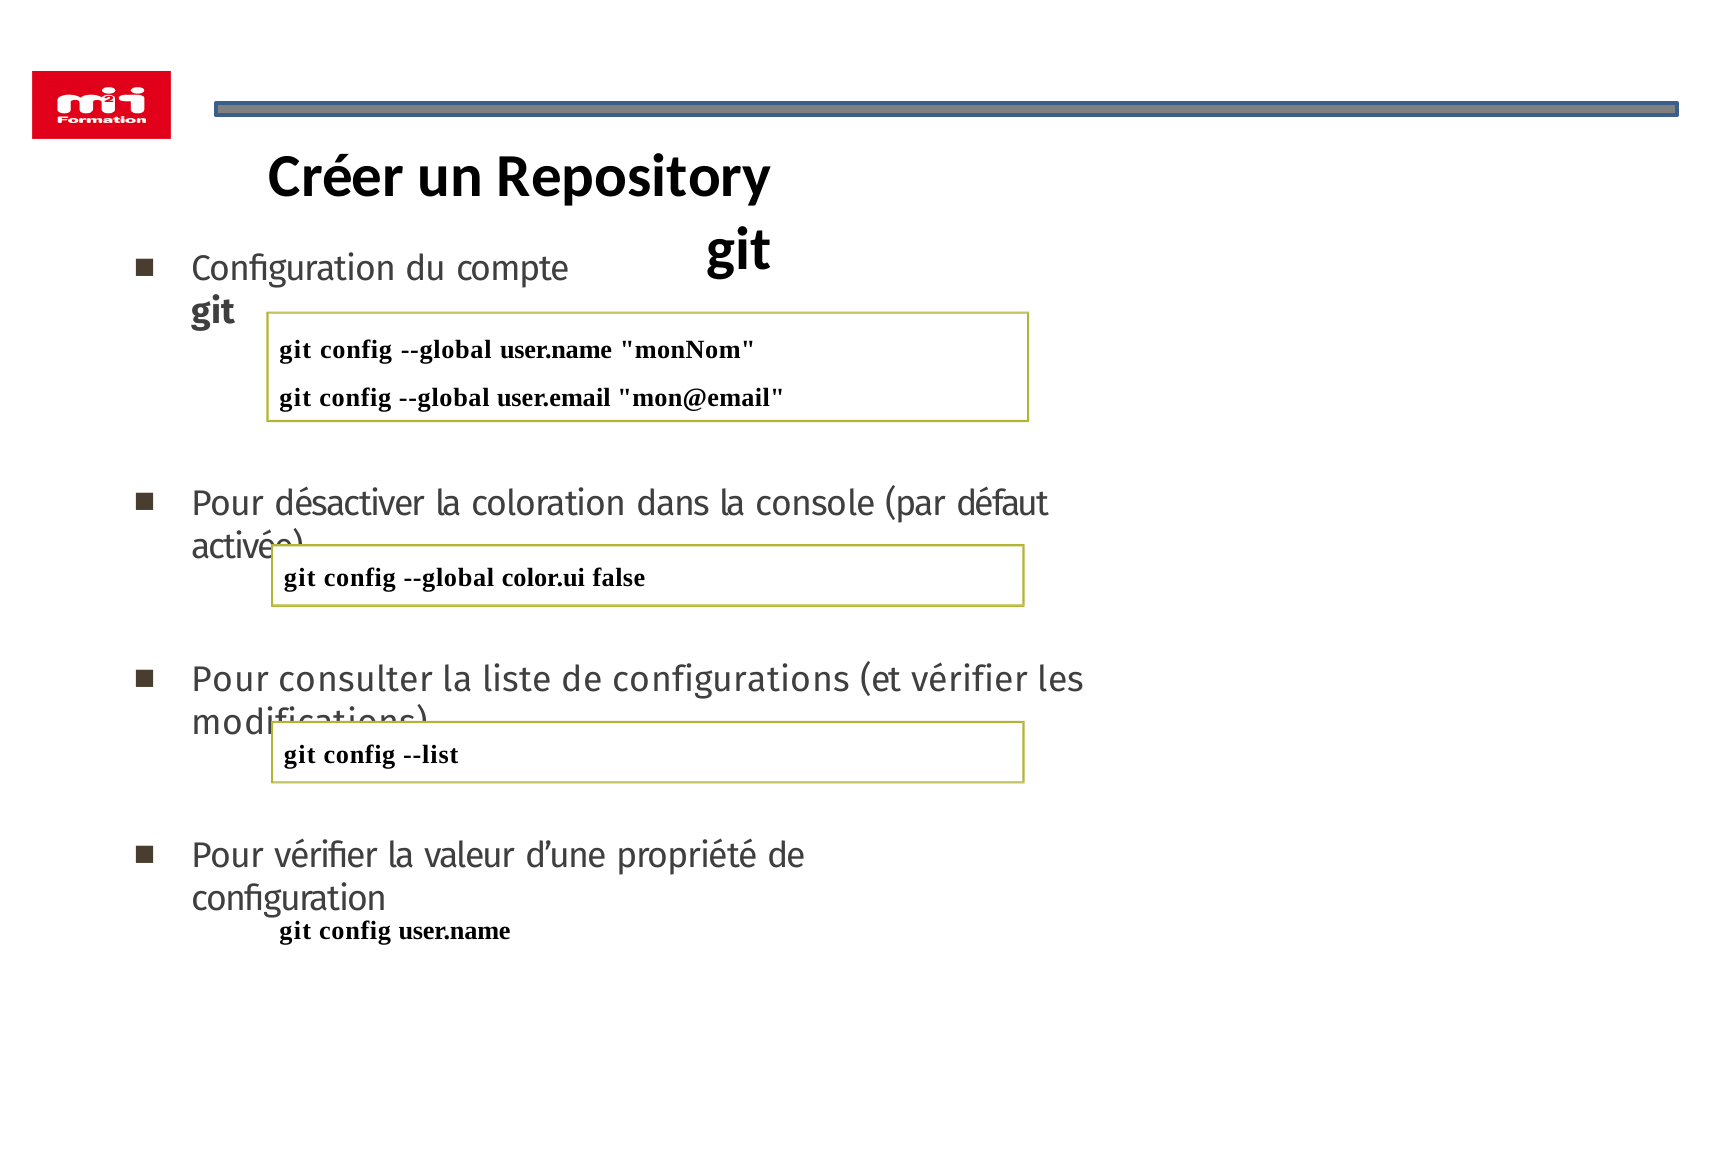

# Créer un Repository git
Configuration du compte git

git config --global user.name "monNom"  git config --global user.email "mon@email"
Pour désactiver la coloration dans la console (par défaut activée)

git config --global color.ui false
Pour consulter la liste de configurations (et vérifier les modifications)

git config --list
Pour vérifier la valeur d’une propriété de configuration
git config user.name
23